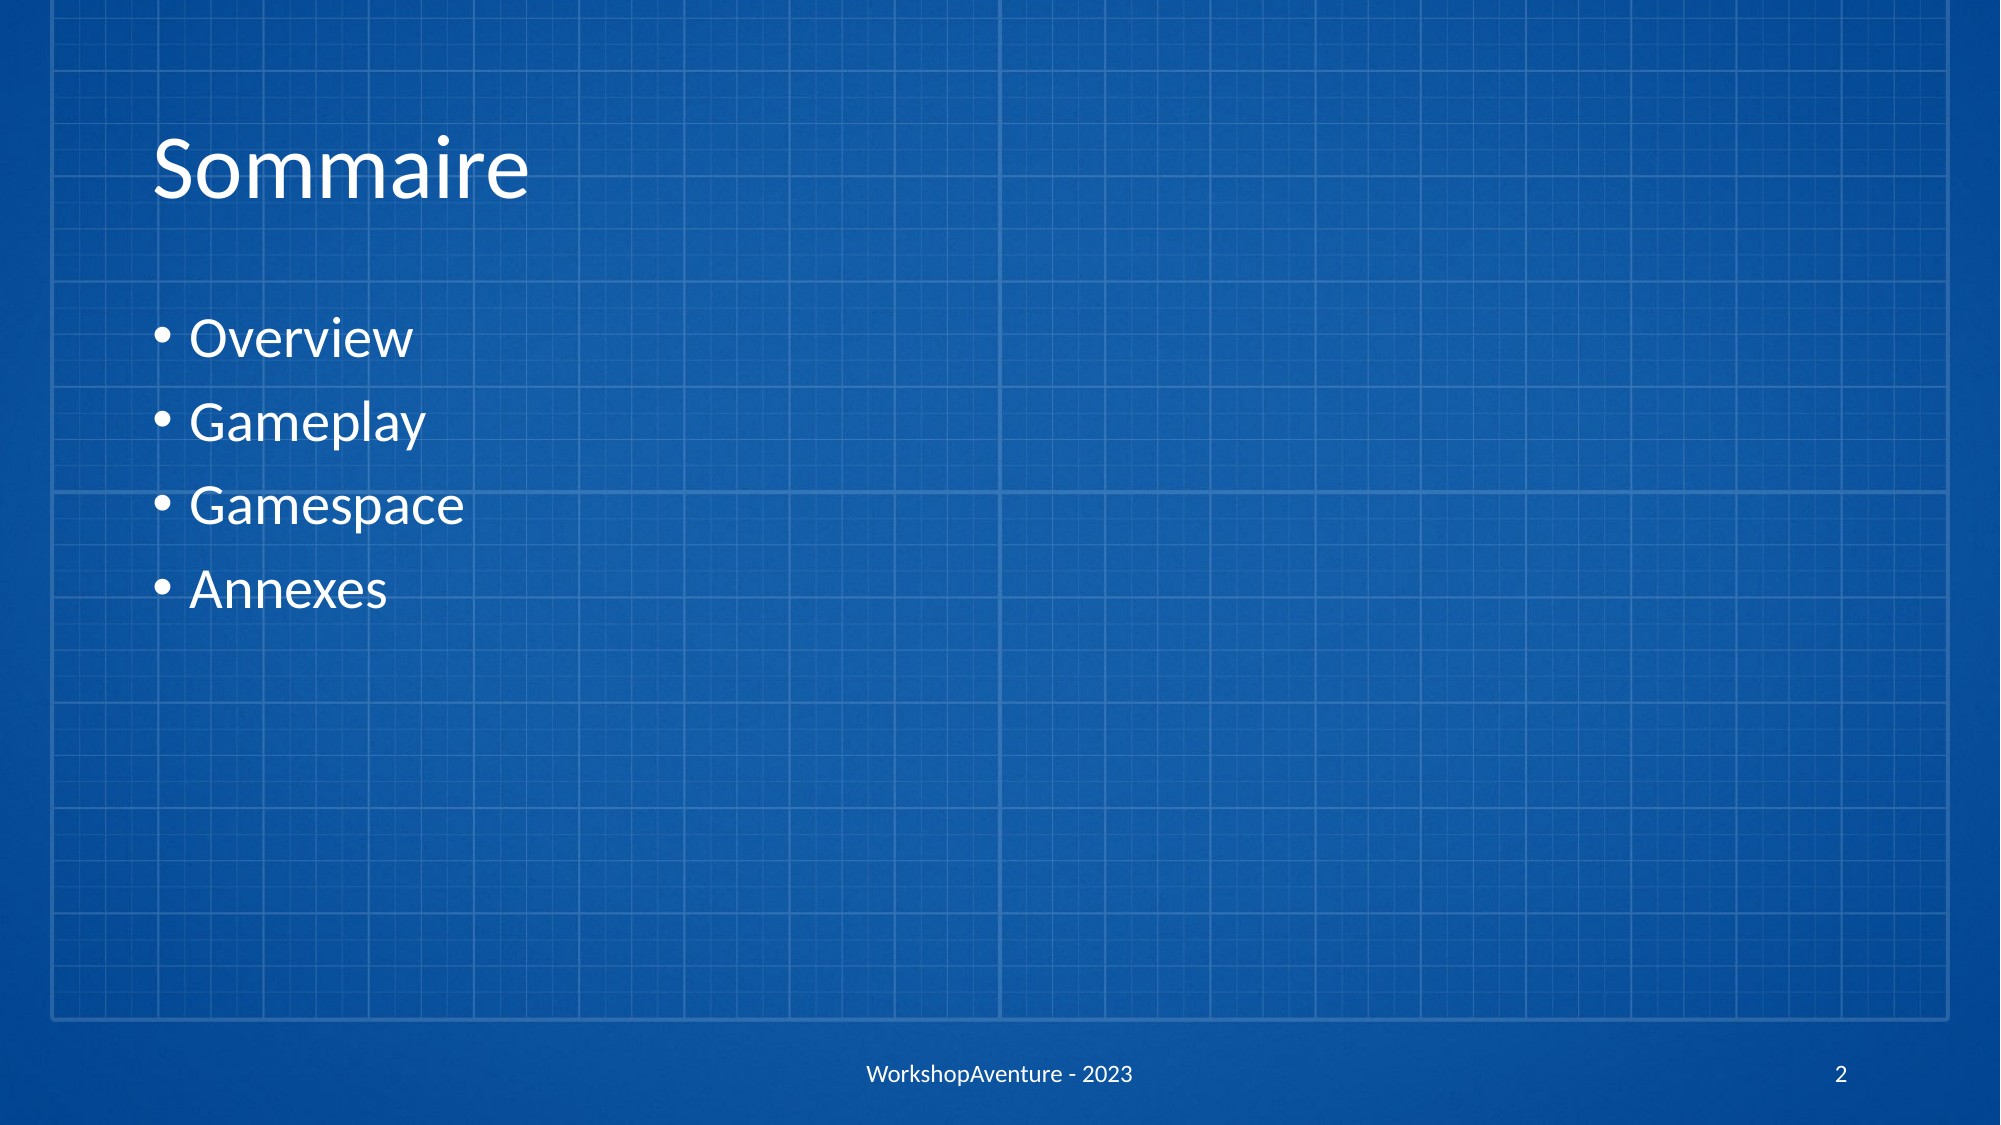

# Sommaire
Overview
Gameplay
Gamespace
Annexes
WorkshopAventure - 2023
2